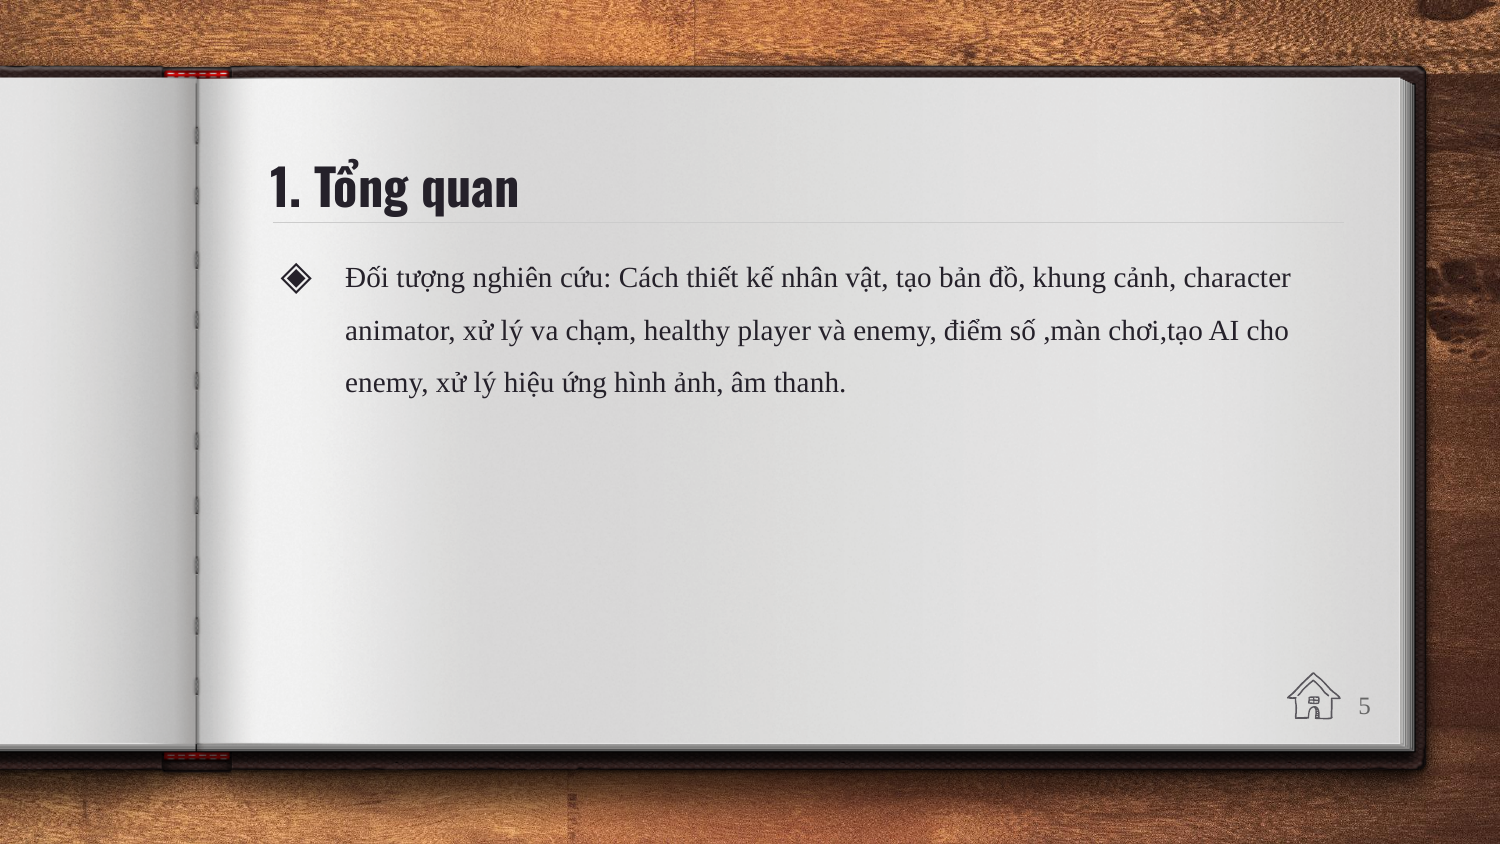

# 1. Tổng quan
Đối tượng nghiên cứu: Cách thiết kế nhân vật, tạo bản đồ, khung cảnh, character animator, xử lý va chạm, healthy player và enemy, điểm số ,màn chơi,tạo AI cho enemy, xử lý hiệu ứng hình ảnh, âm thanh.

5